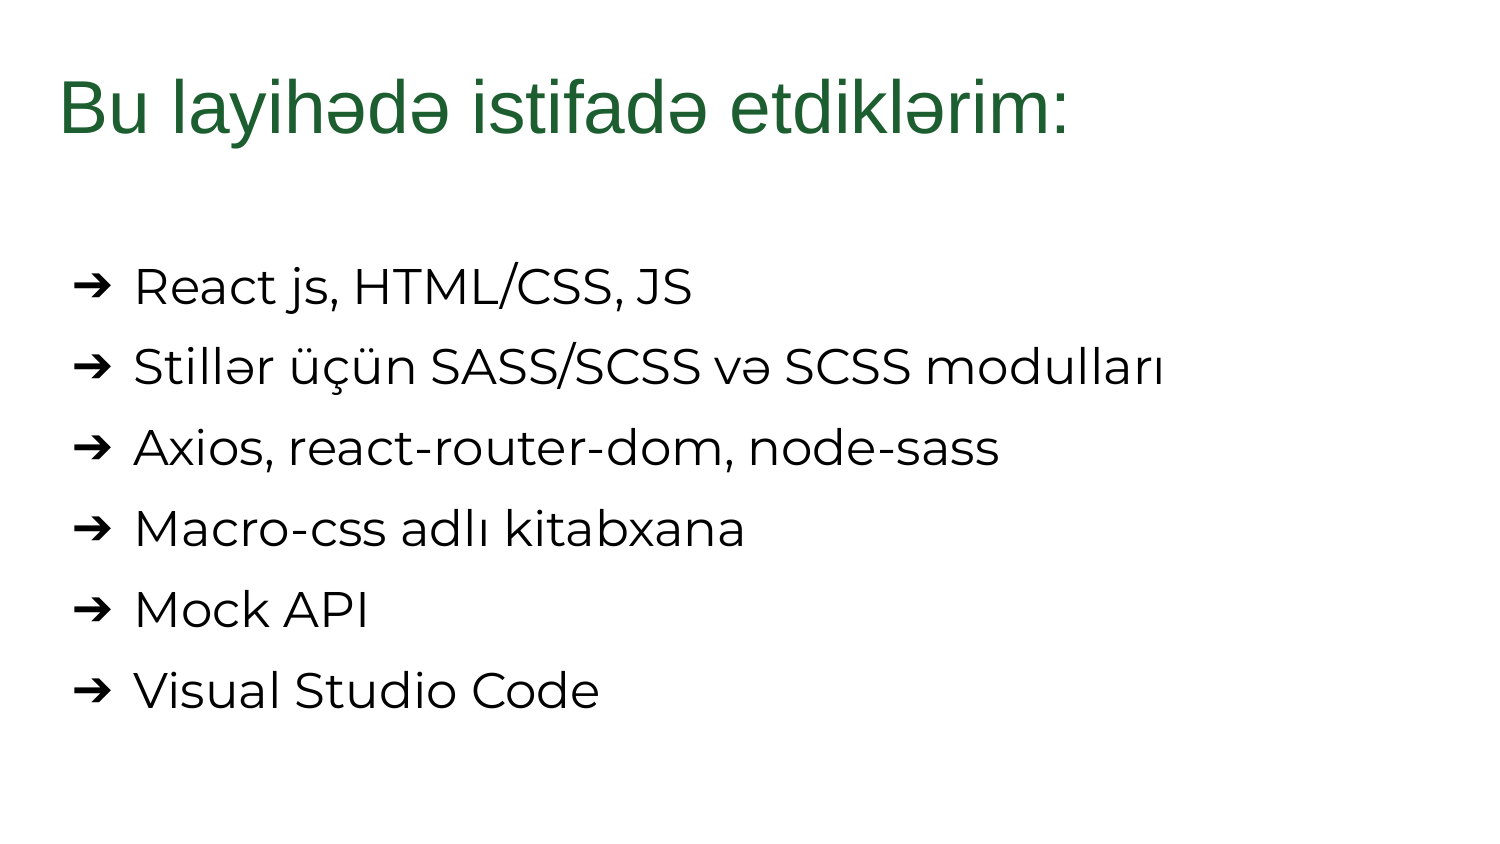

Bu layihədə istifadə etdiklərim:
React js, HTML/CSS, JS
Stillər üçün SASS/SCSS və SCSS modulları
Axios, react-router-dom, node-sass
Macro-css adlı kitabxana
Mock API
Visual Studio Code